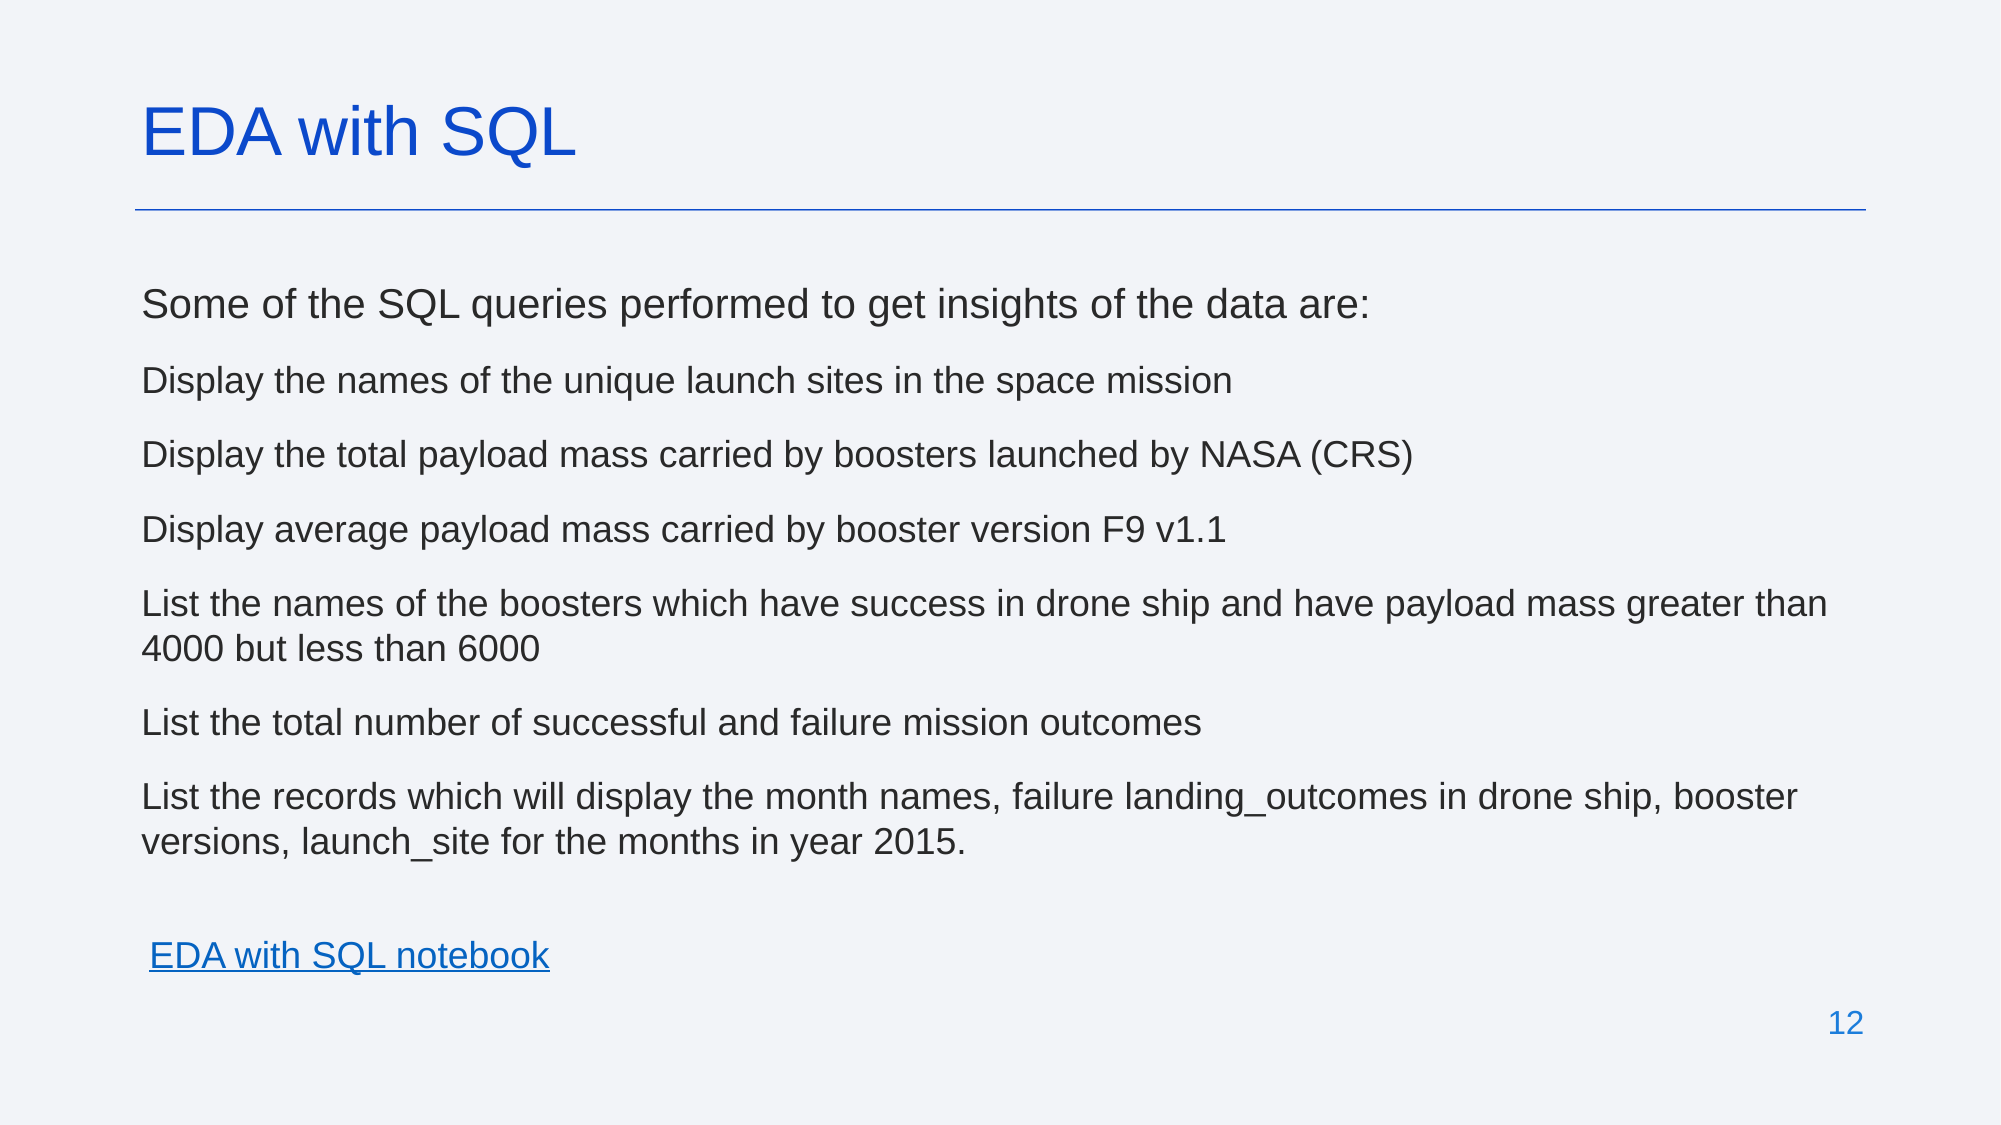

EDA with SQL
Some of the SQL queries performed to get insights of the data are:
Display the names of the unique launch sites in the space mission
Display the total payload mass carried by boosters launched by NASA (CRS)
Display average payload mass carried by booster version F9 v1.1
List the names of the boosters which have success in drone ship and have payload mass greater than 4000 but less than 6000
List the total number of successful and failure mission outcomes
List the records which will display the month names, failure landing_outcomes in drone ship, booster versions, launch_site for the months in year 2015.

EDA with SQL notebook
12